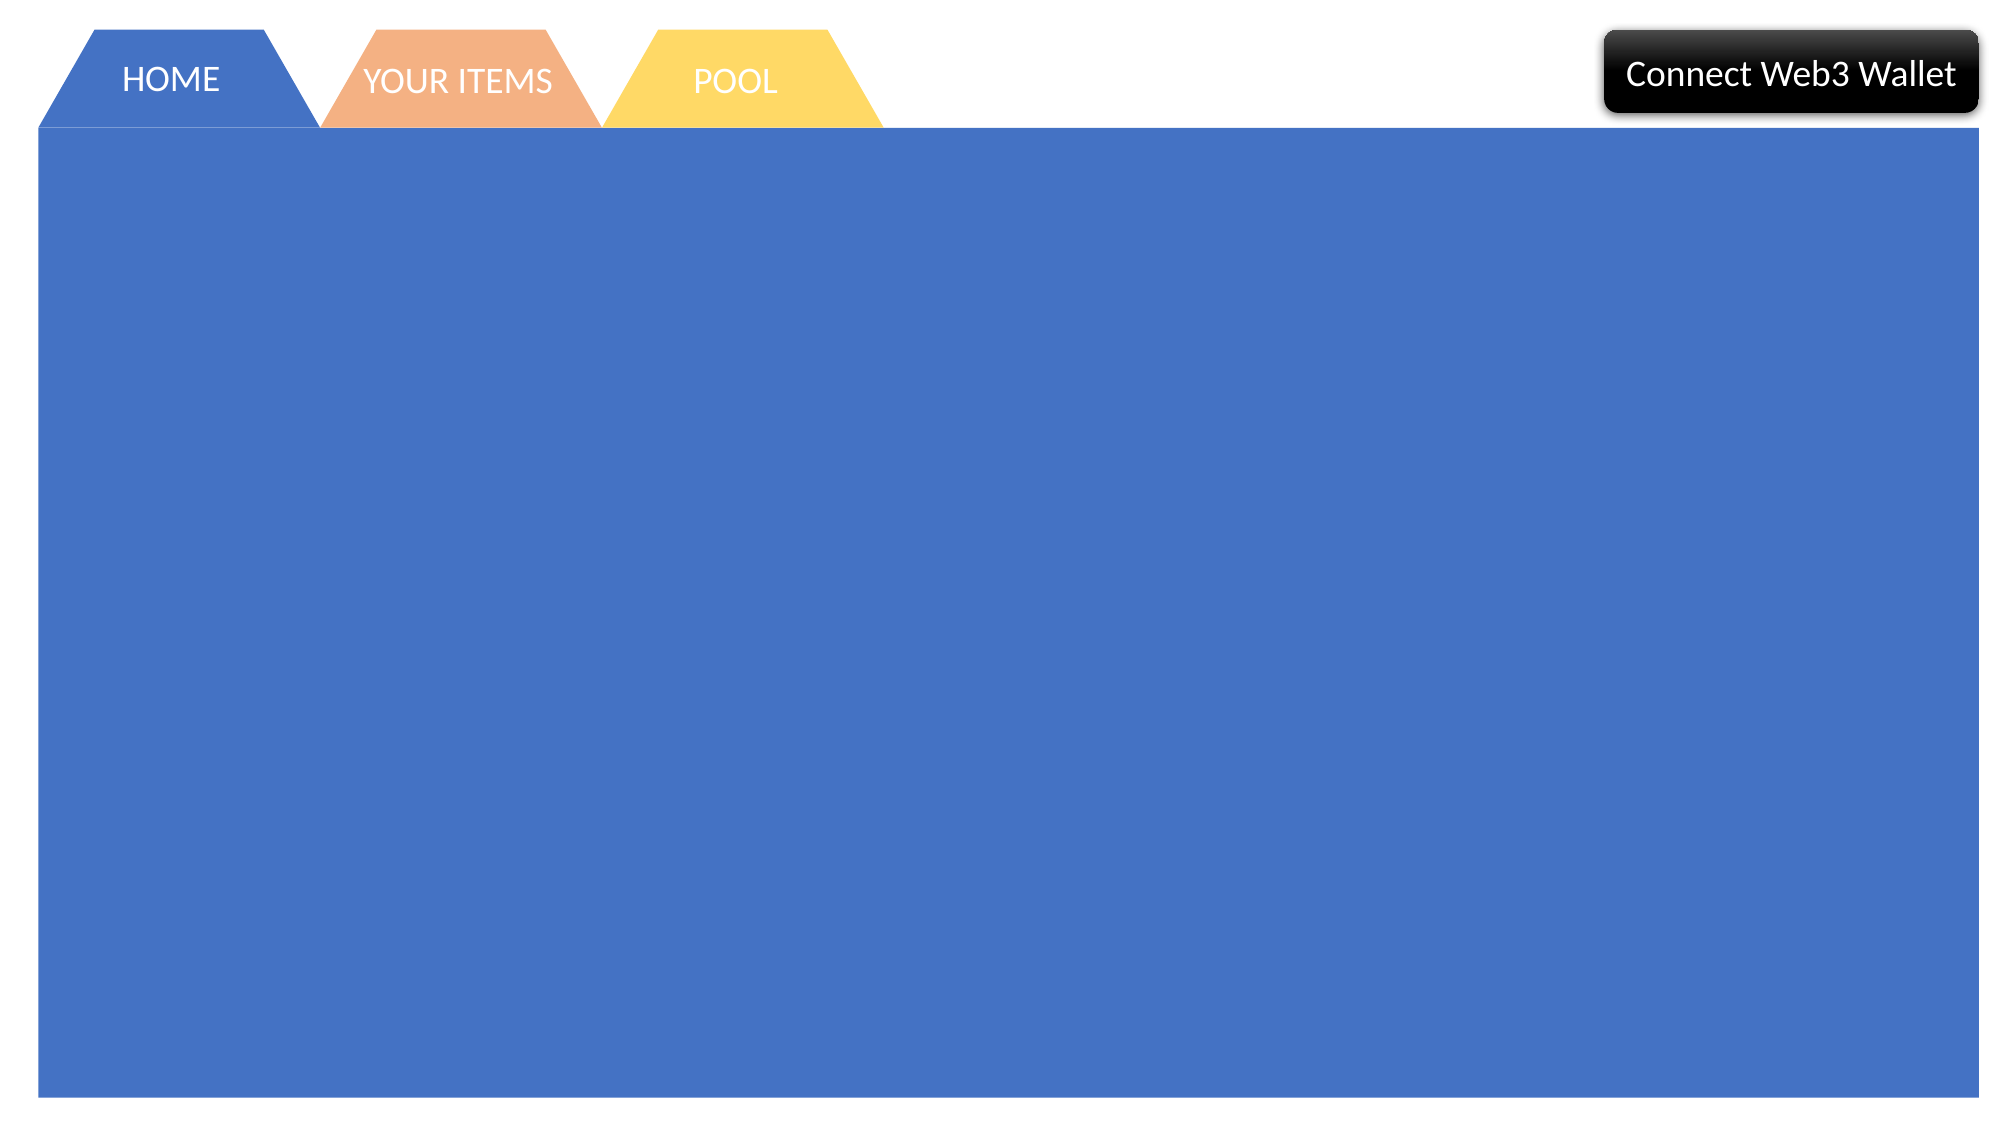

Connect Web3 Wallet
HOME
YOUR ITEMS
POOL